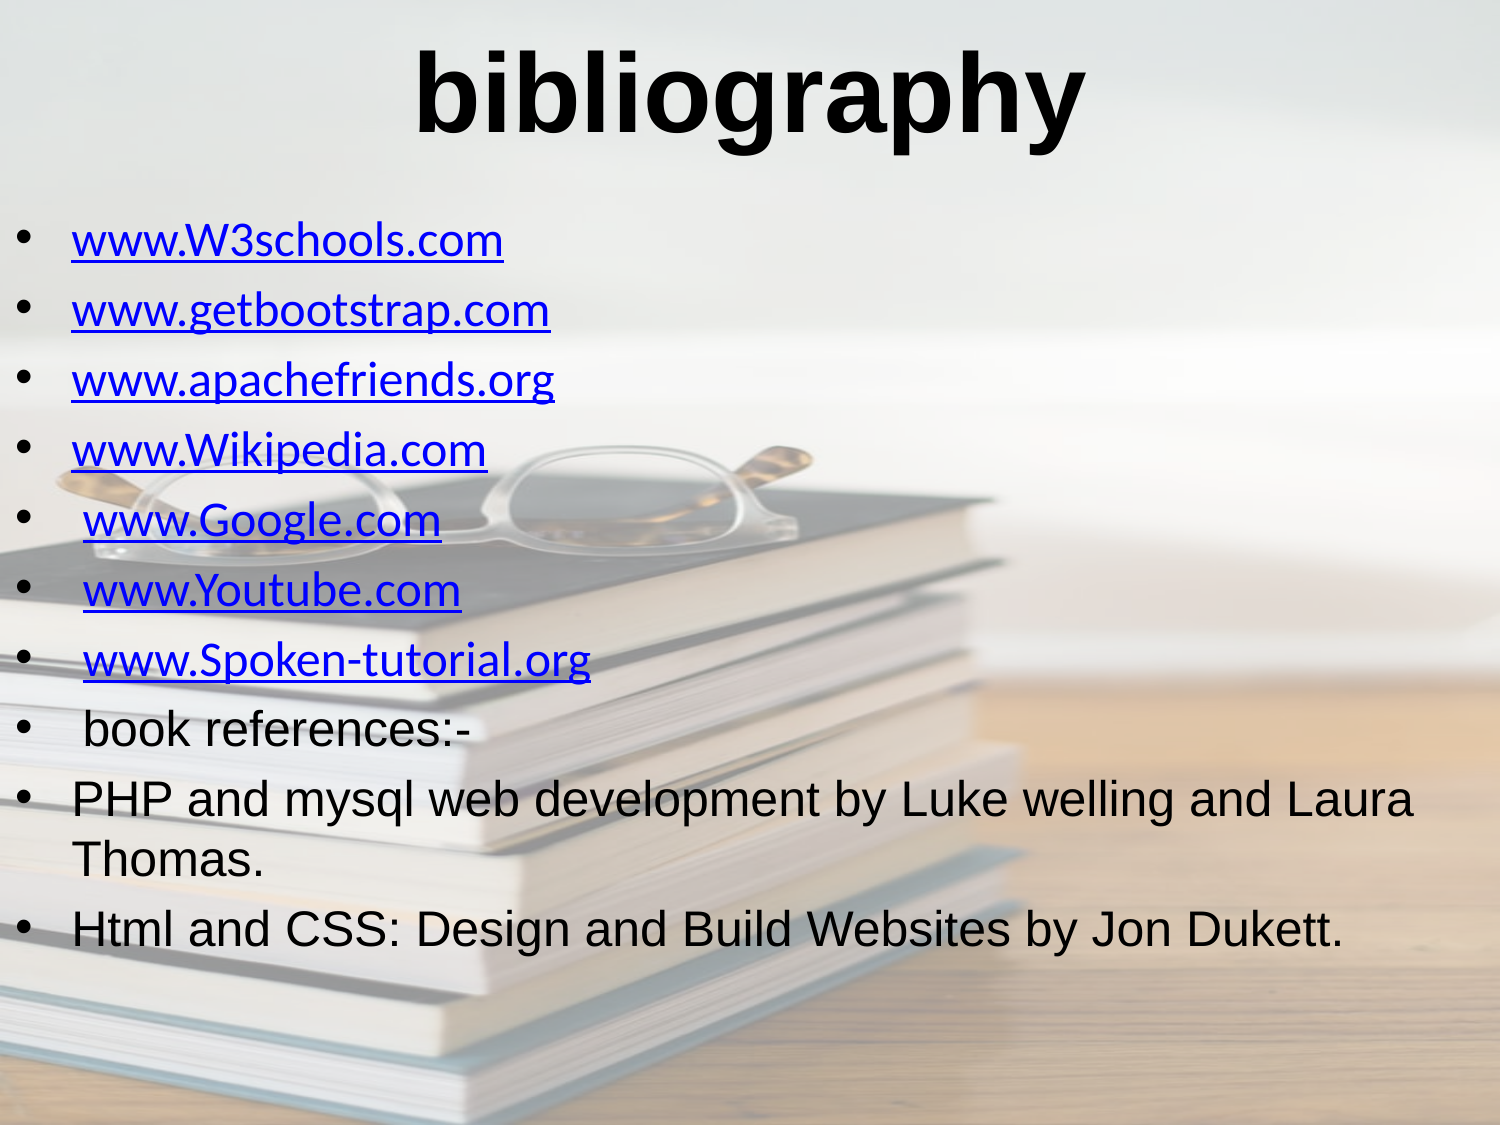

# bibliography
www.W3schools.com
www.getbootstrap.com
www.apachefriends.org
www.Wikipedia.com
 www.Google.com
 www.Youtube.com
 www.Spoken-tutorial.org
 book references:-
PHP and mysql web development by Luke welling and Laura Thomas.
Html and CSS: Design and Build Websites by Jon Dukett.